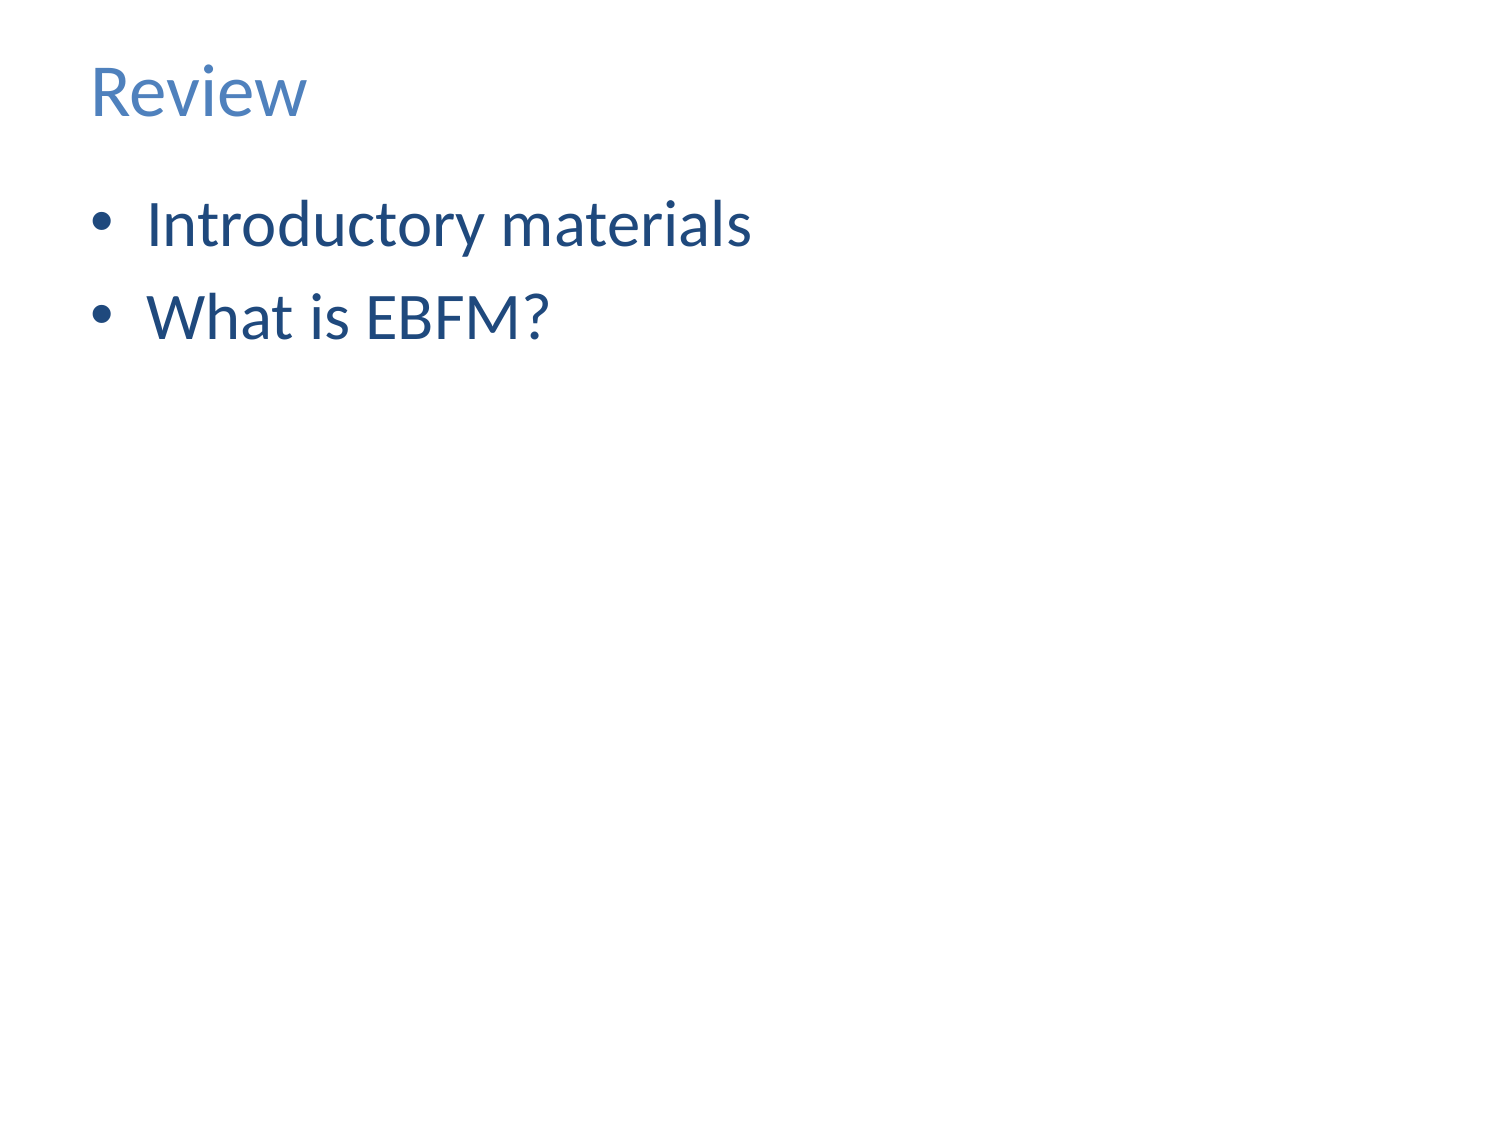

# Review
Introductory materials
What is EBFM?